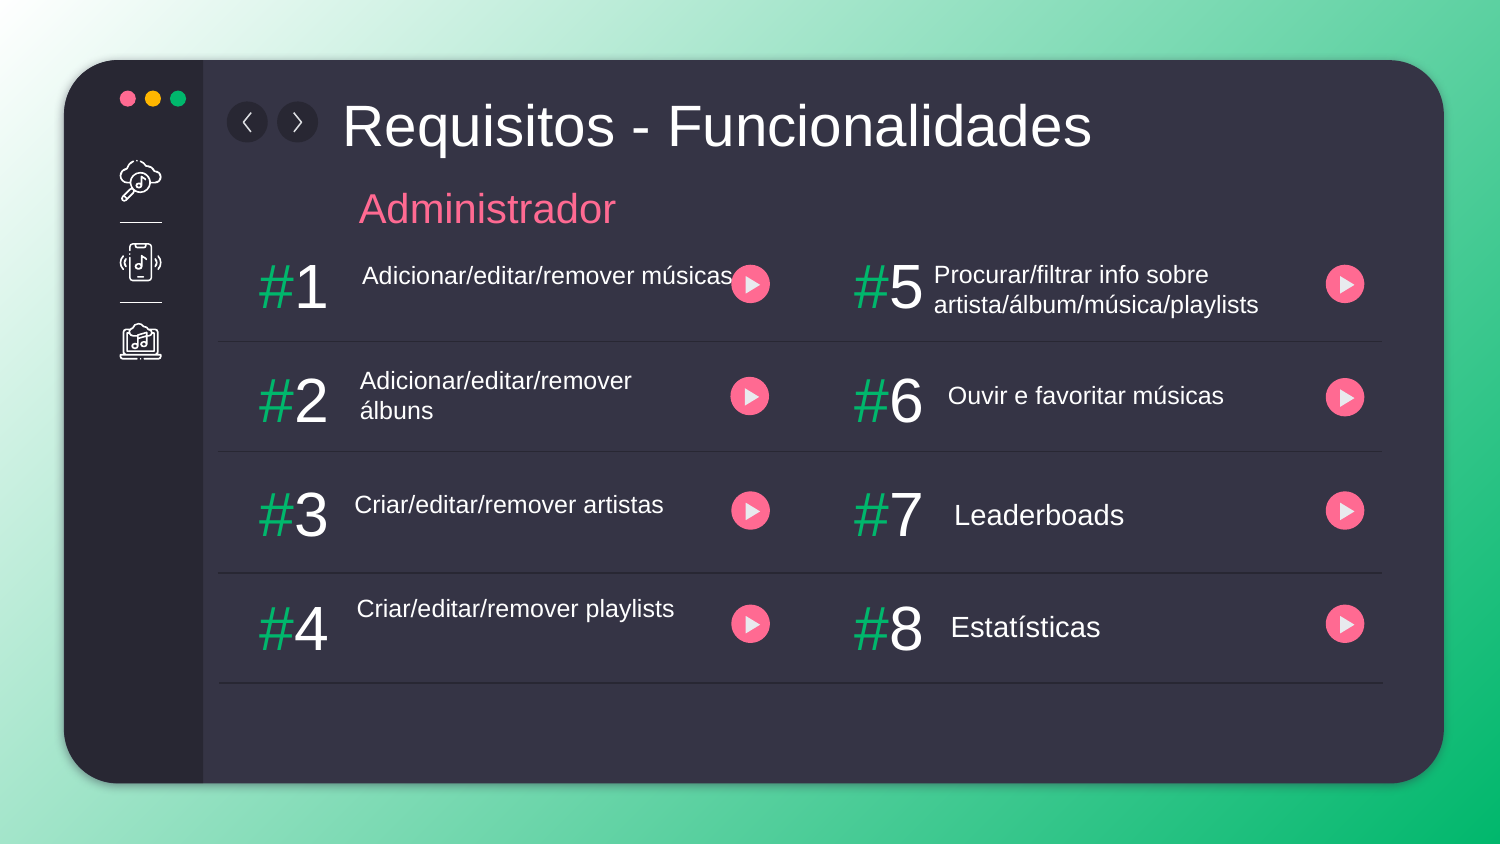

# Requisitos - Funcionalidades

Administrador
#1
#5
Procurar/filtrar info sobre artista/álbum/música/playlists
Adicionar/editar/remover músicas

#2
#6
Adicionar/editar/remover álbuns

Ouvir e favoritar músicas
#3
#7
Criar/editar/remover artistas

Leaderboads
#4
#8
Criar/editar/remover playlists

Estatísticas